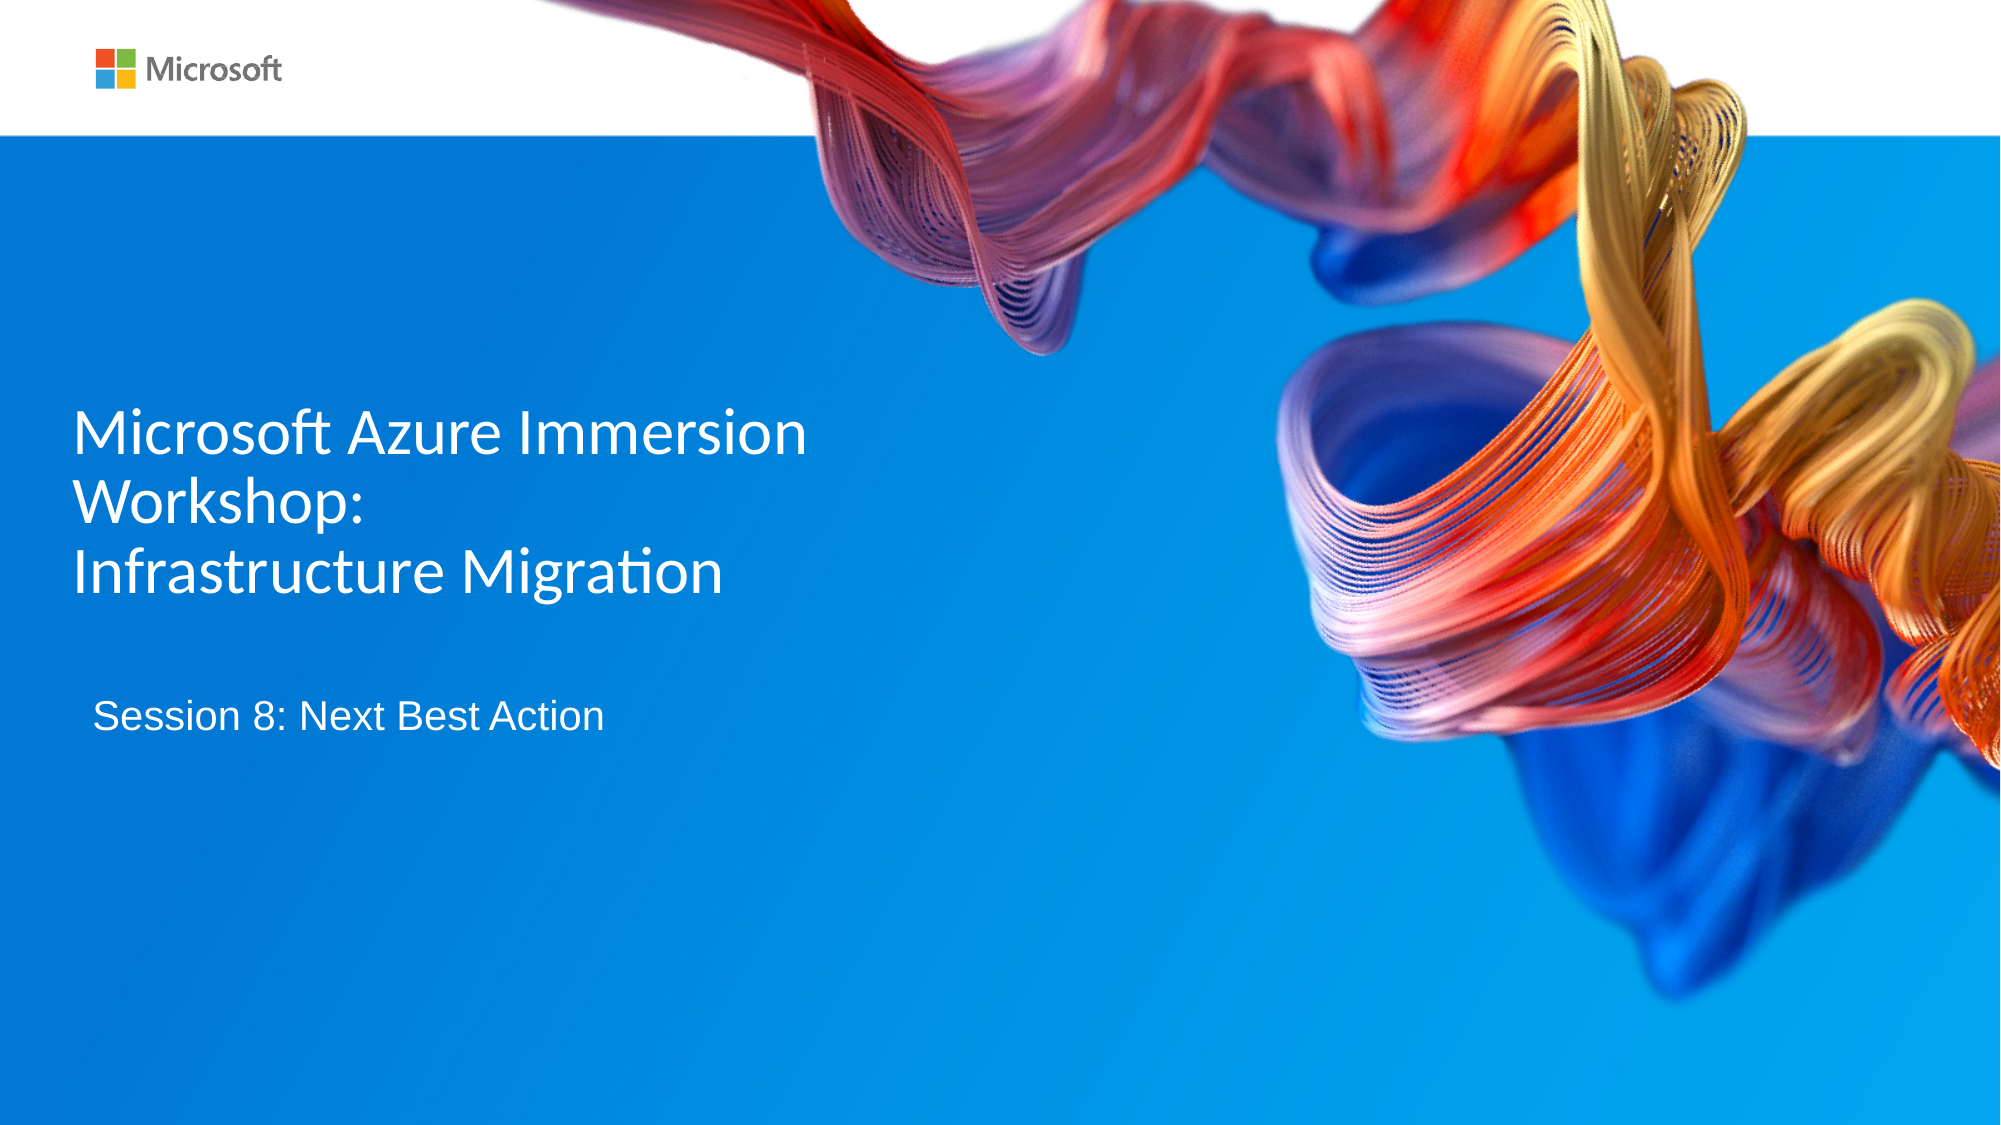

Microsoft Azure Immersion Workshop:
Infrastructure Migration
Session 8: Next Best Action